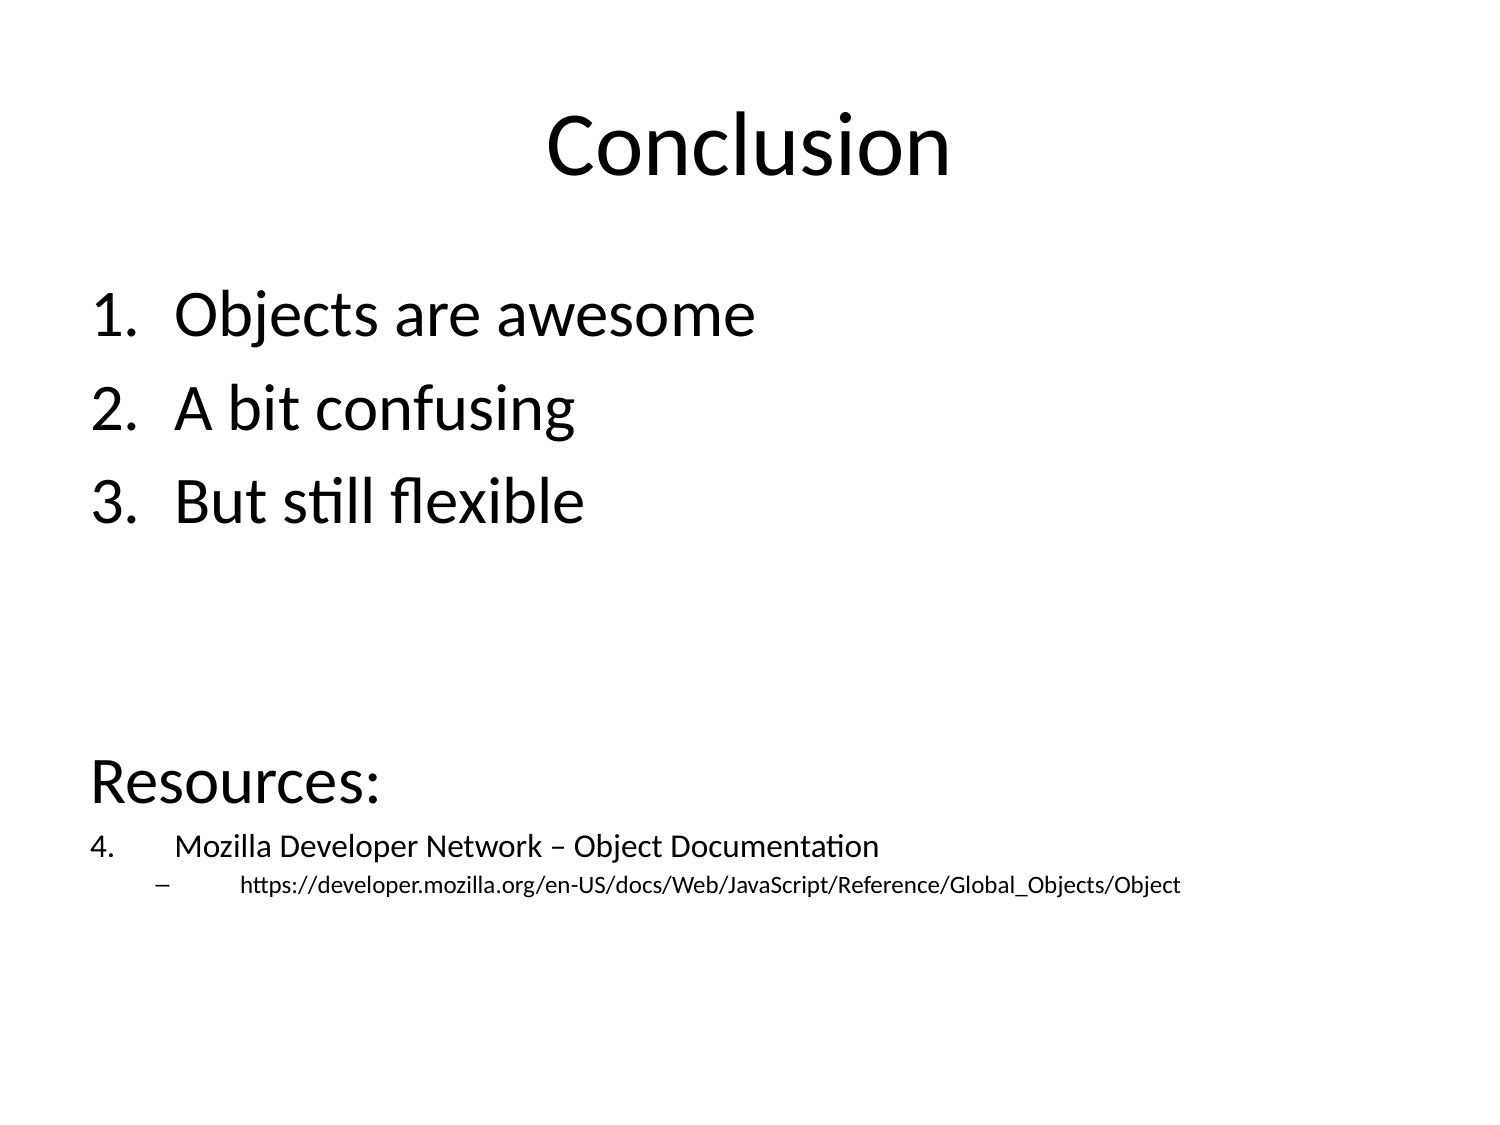

# Conclusion
Objects are awesome
A bit confusing
But still flexible

Resources:
Mozilla Developer Network – Object Documentation
https://developer.mozilla.org/en-US/docs/Web/JavaScript/Reference/Global_Objects/Object